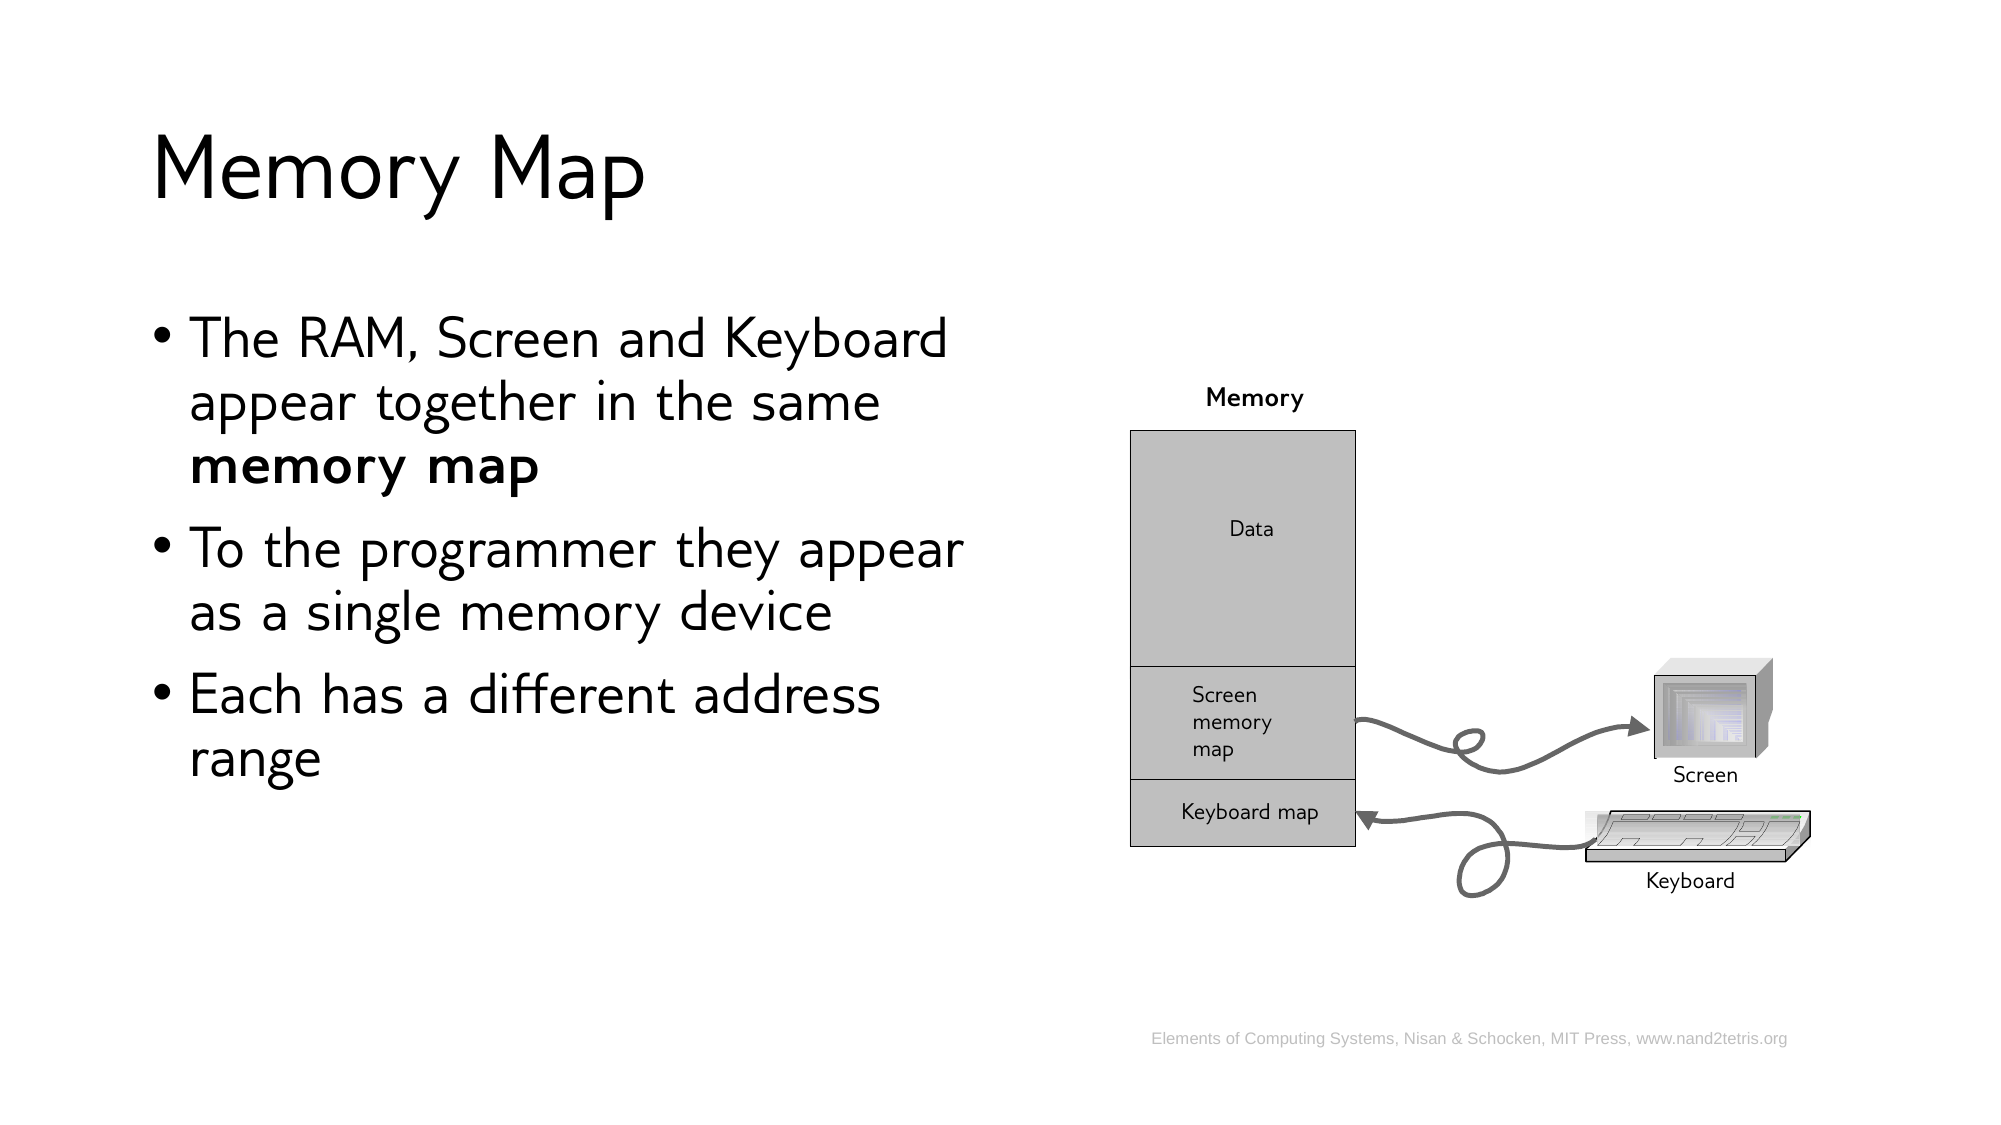

# Memory Map
The RAM, Screen and Keyboard appear together in the same memory map
To the programmer they appear as a single memory device
Each has a different address range
         Memory

Data

Screen memory map

Screen

Keyboard map

Keyboard
Elements of Computing Systems, Nisan & Schocken, MIT Press, www.nand2tetris.org